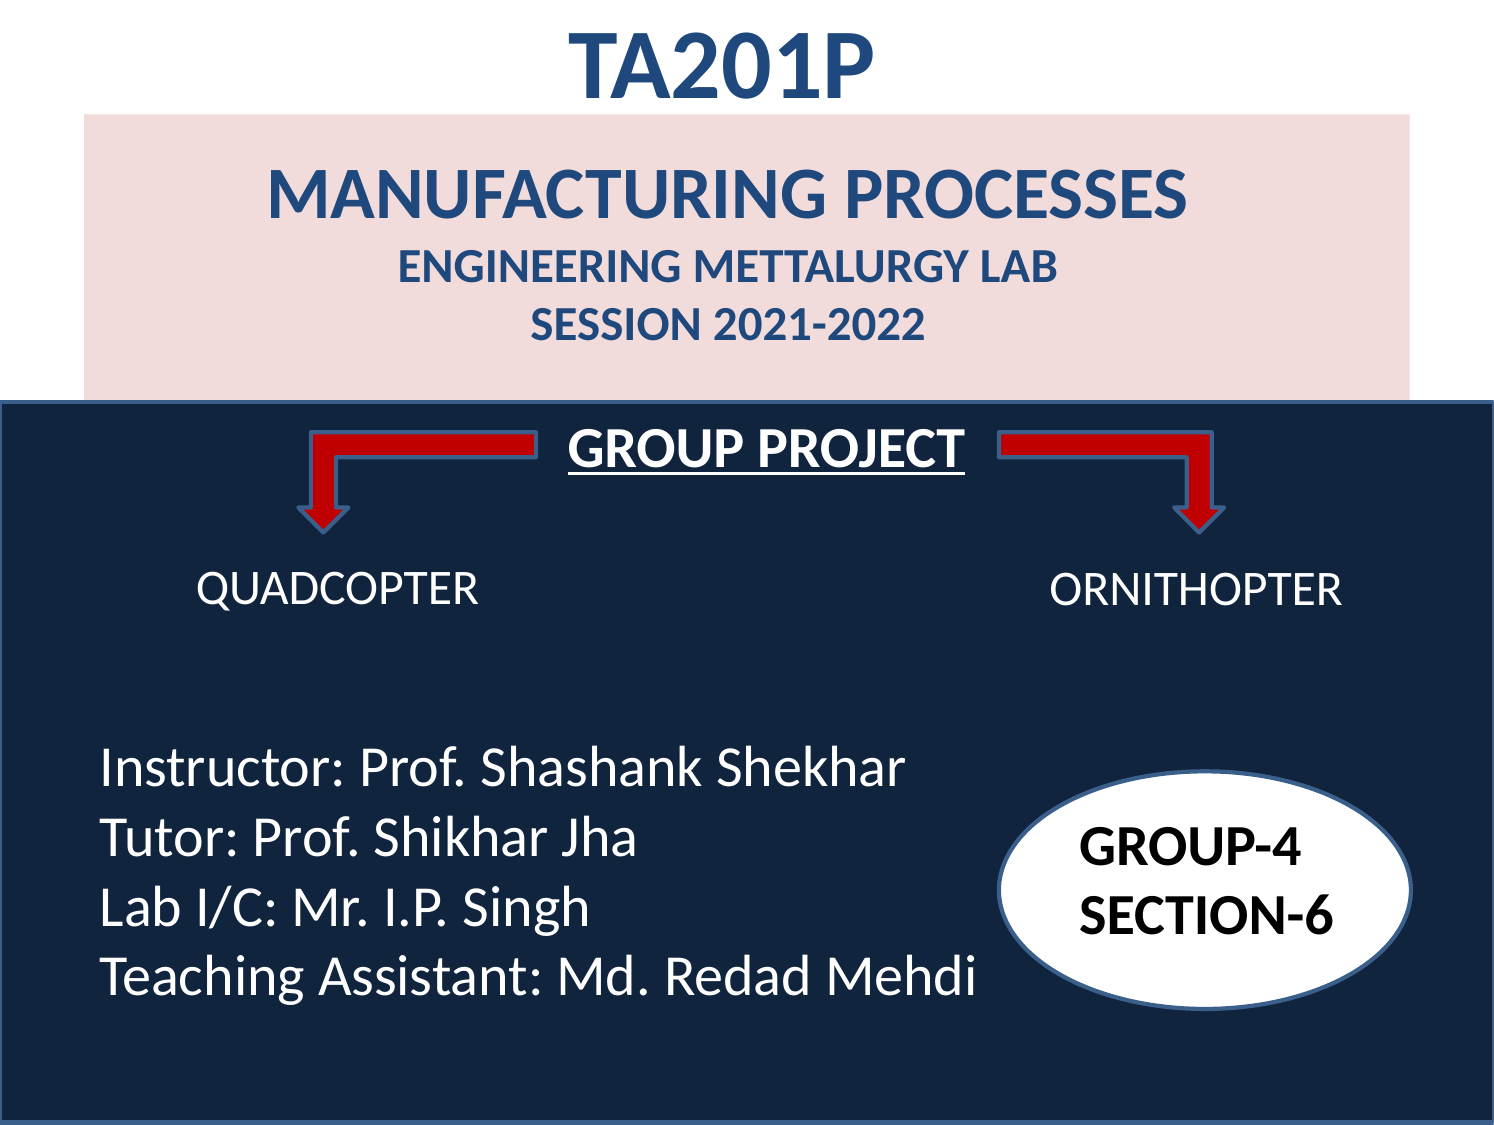

TA201P

# MANUFACTURING PROCESSES ENGINEERING METTALURGY LAB SESSION 2021-2022

GROUP PROJECT

QUADCOPTER
ORNITHOPTER
Instructor: Prof. Shashank Shekhar
Tutor: Prof. Shikhar Jha
Lab I/C: Mr. I.P. Singh
Teaching Assistant: Md. Redad Mehdi

GROUP-4
SECTION-6